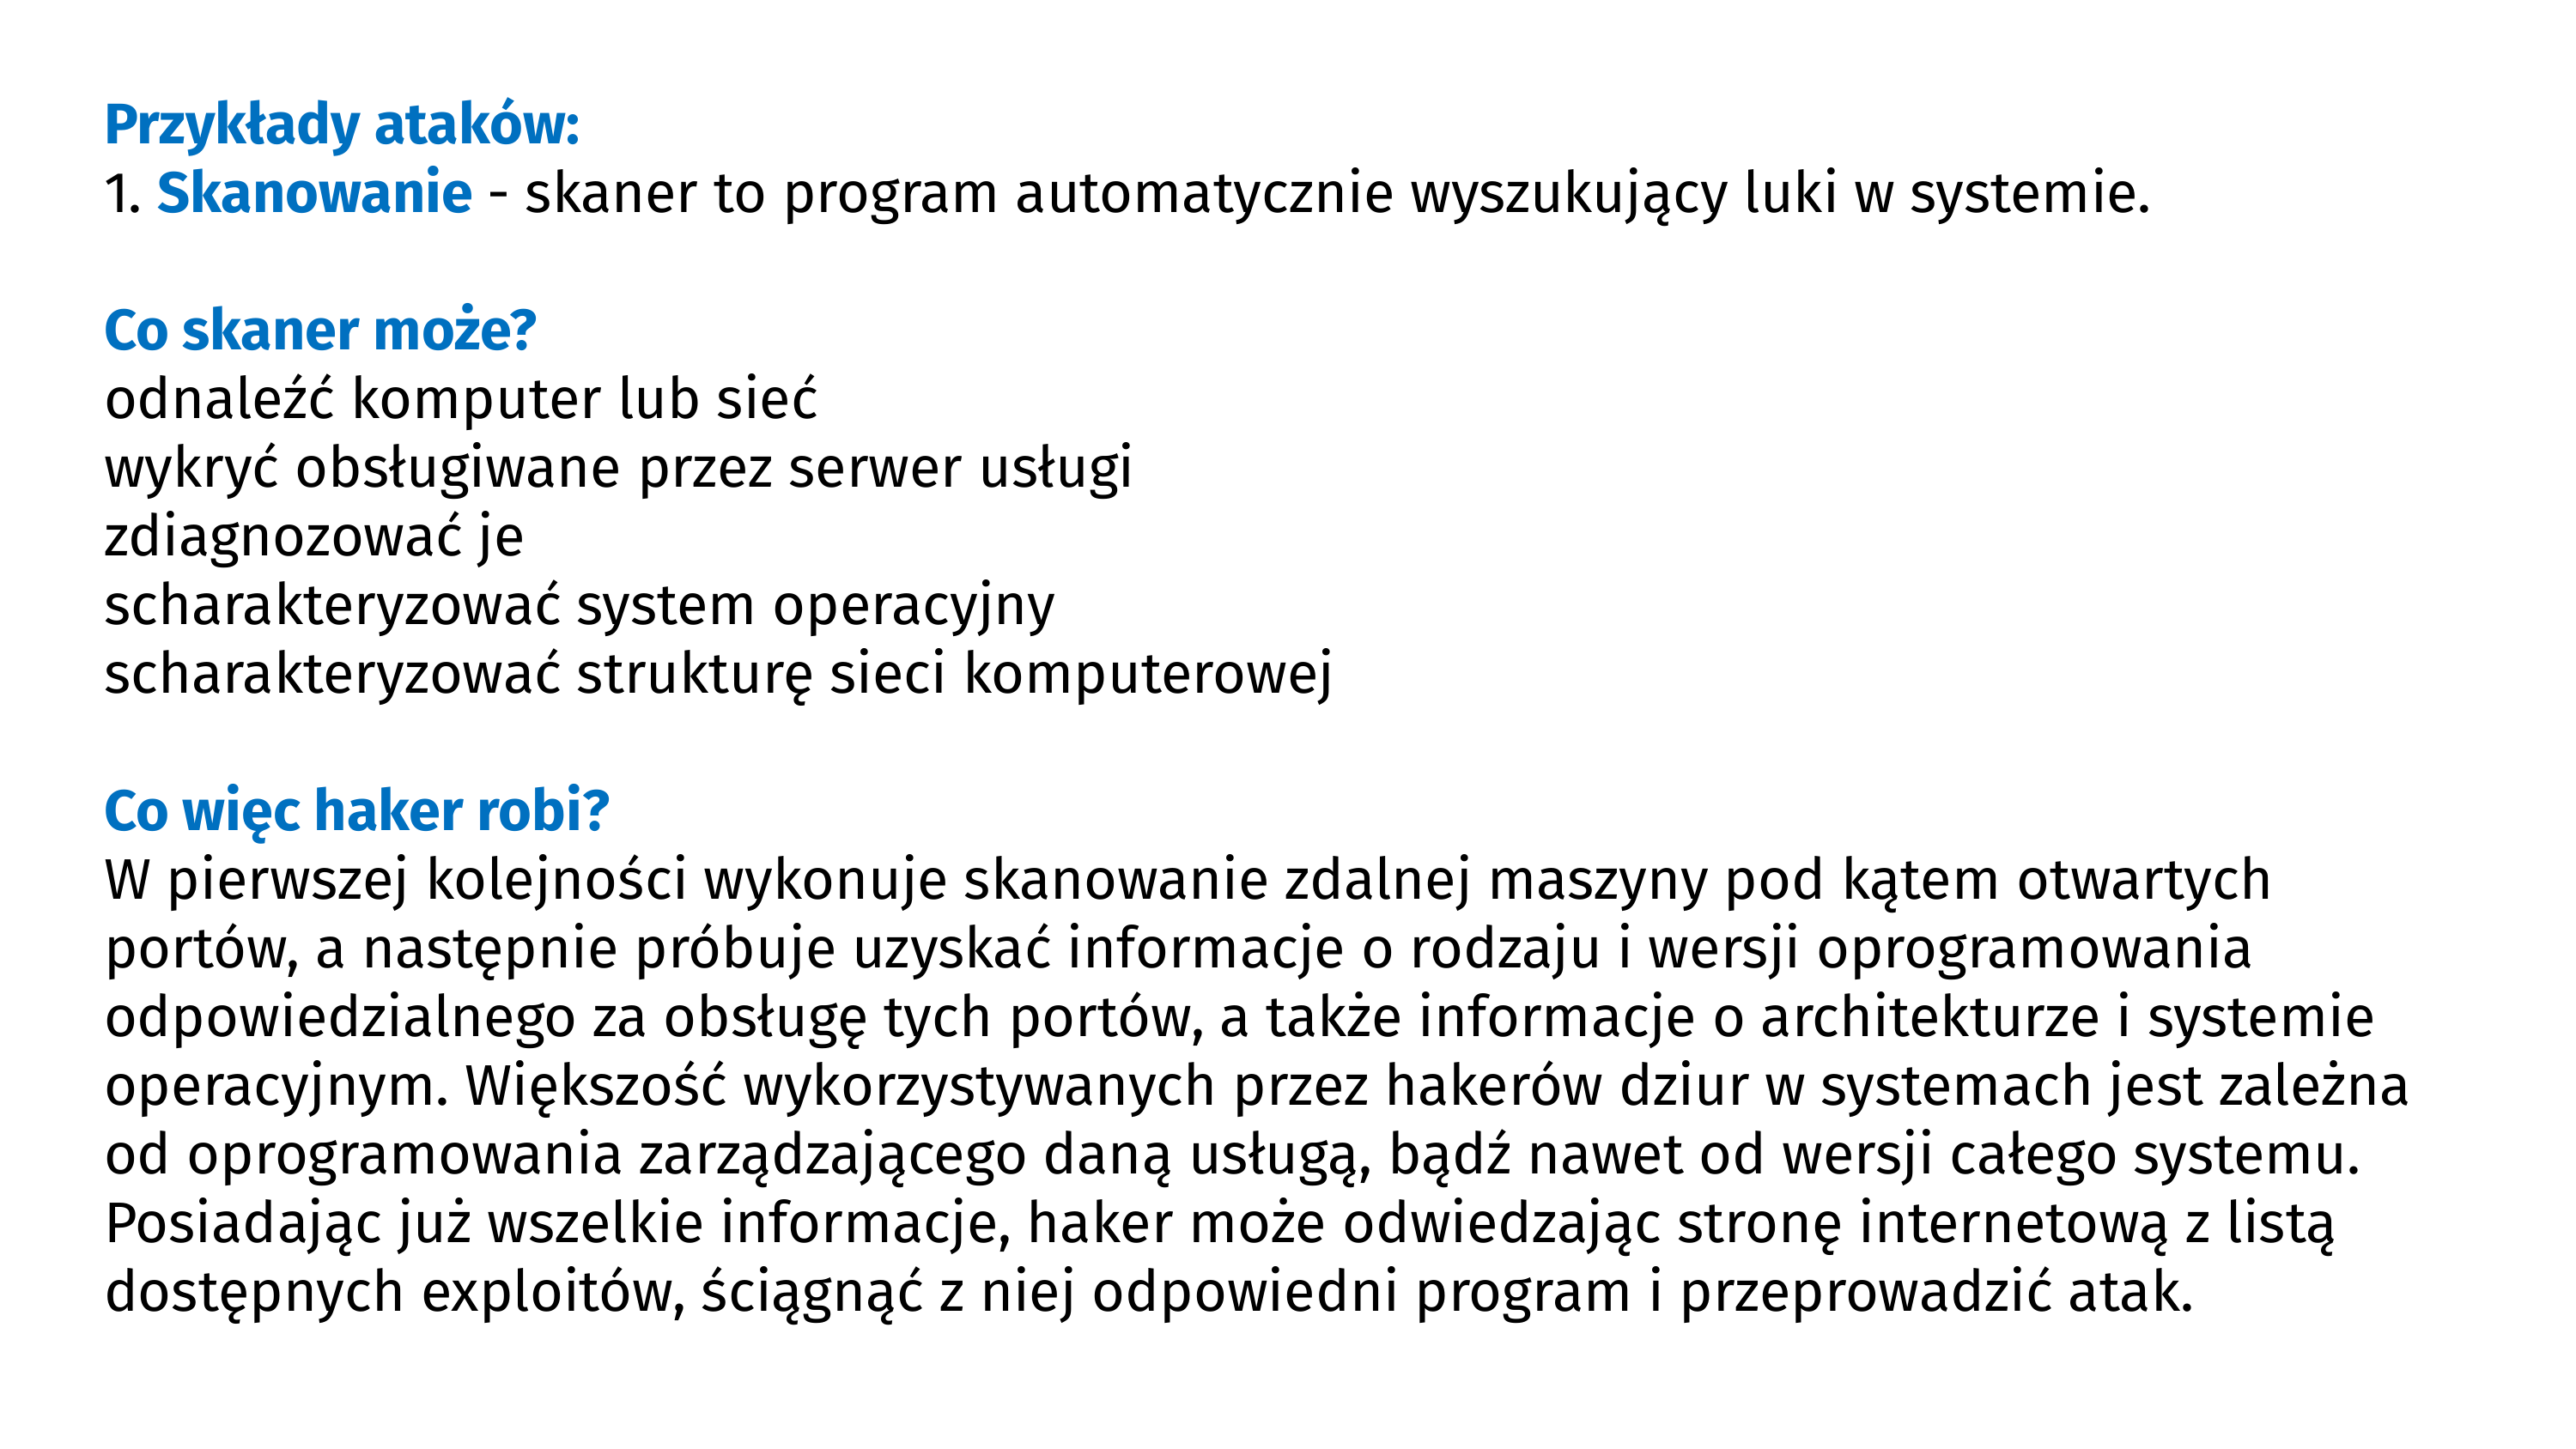

Przykłady ataków:
1. Skanowanie - skaner to program automatycznie wyszukujący luki w systemie.

Co skaner może?
odnaleźć komputer lub sieć
wykryć obsługiwane przez serwer usługi
zdiagnozować je
scharakteryzować system operacyjny
scharakteryzować strukturę sieci komputerowej

Co więc haker robi?
W pierwszej kolejności wykonuje skanowanie zdalnej maszyny pod kątem otwartych portów, a następnie próbuje uzyskać informacje o rodzaju i wersji oprogramowania odpowiedzialnego za obsługę tych portów, a także informacje o architekturze i systemie operacyjnym. Większość wykorzystywanych przez hakerów dziur w systemach jest zależna od oprogramowania zarządzającego daną usługą, bądź nawet od wersji całego systemu. Posiadając już wszelkie informacje, haker może odwiedzając stronę internetową z listą dostępnych exploitów, ściągnąć z niej odpowiedni program i przeprowadzić atak.